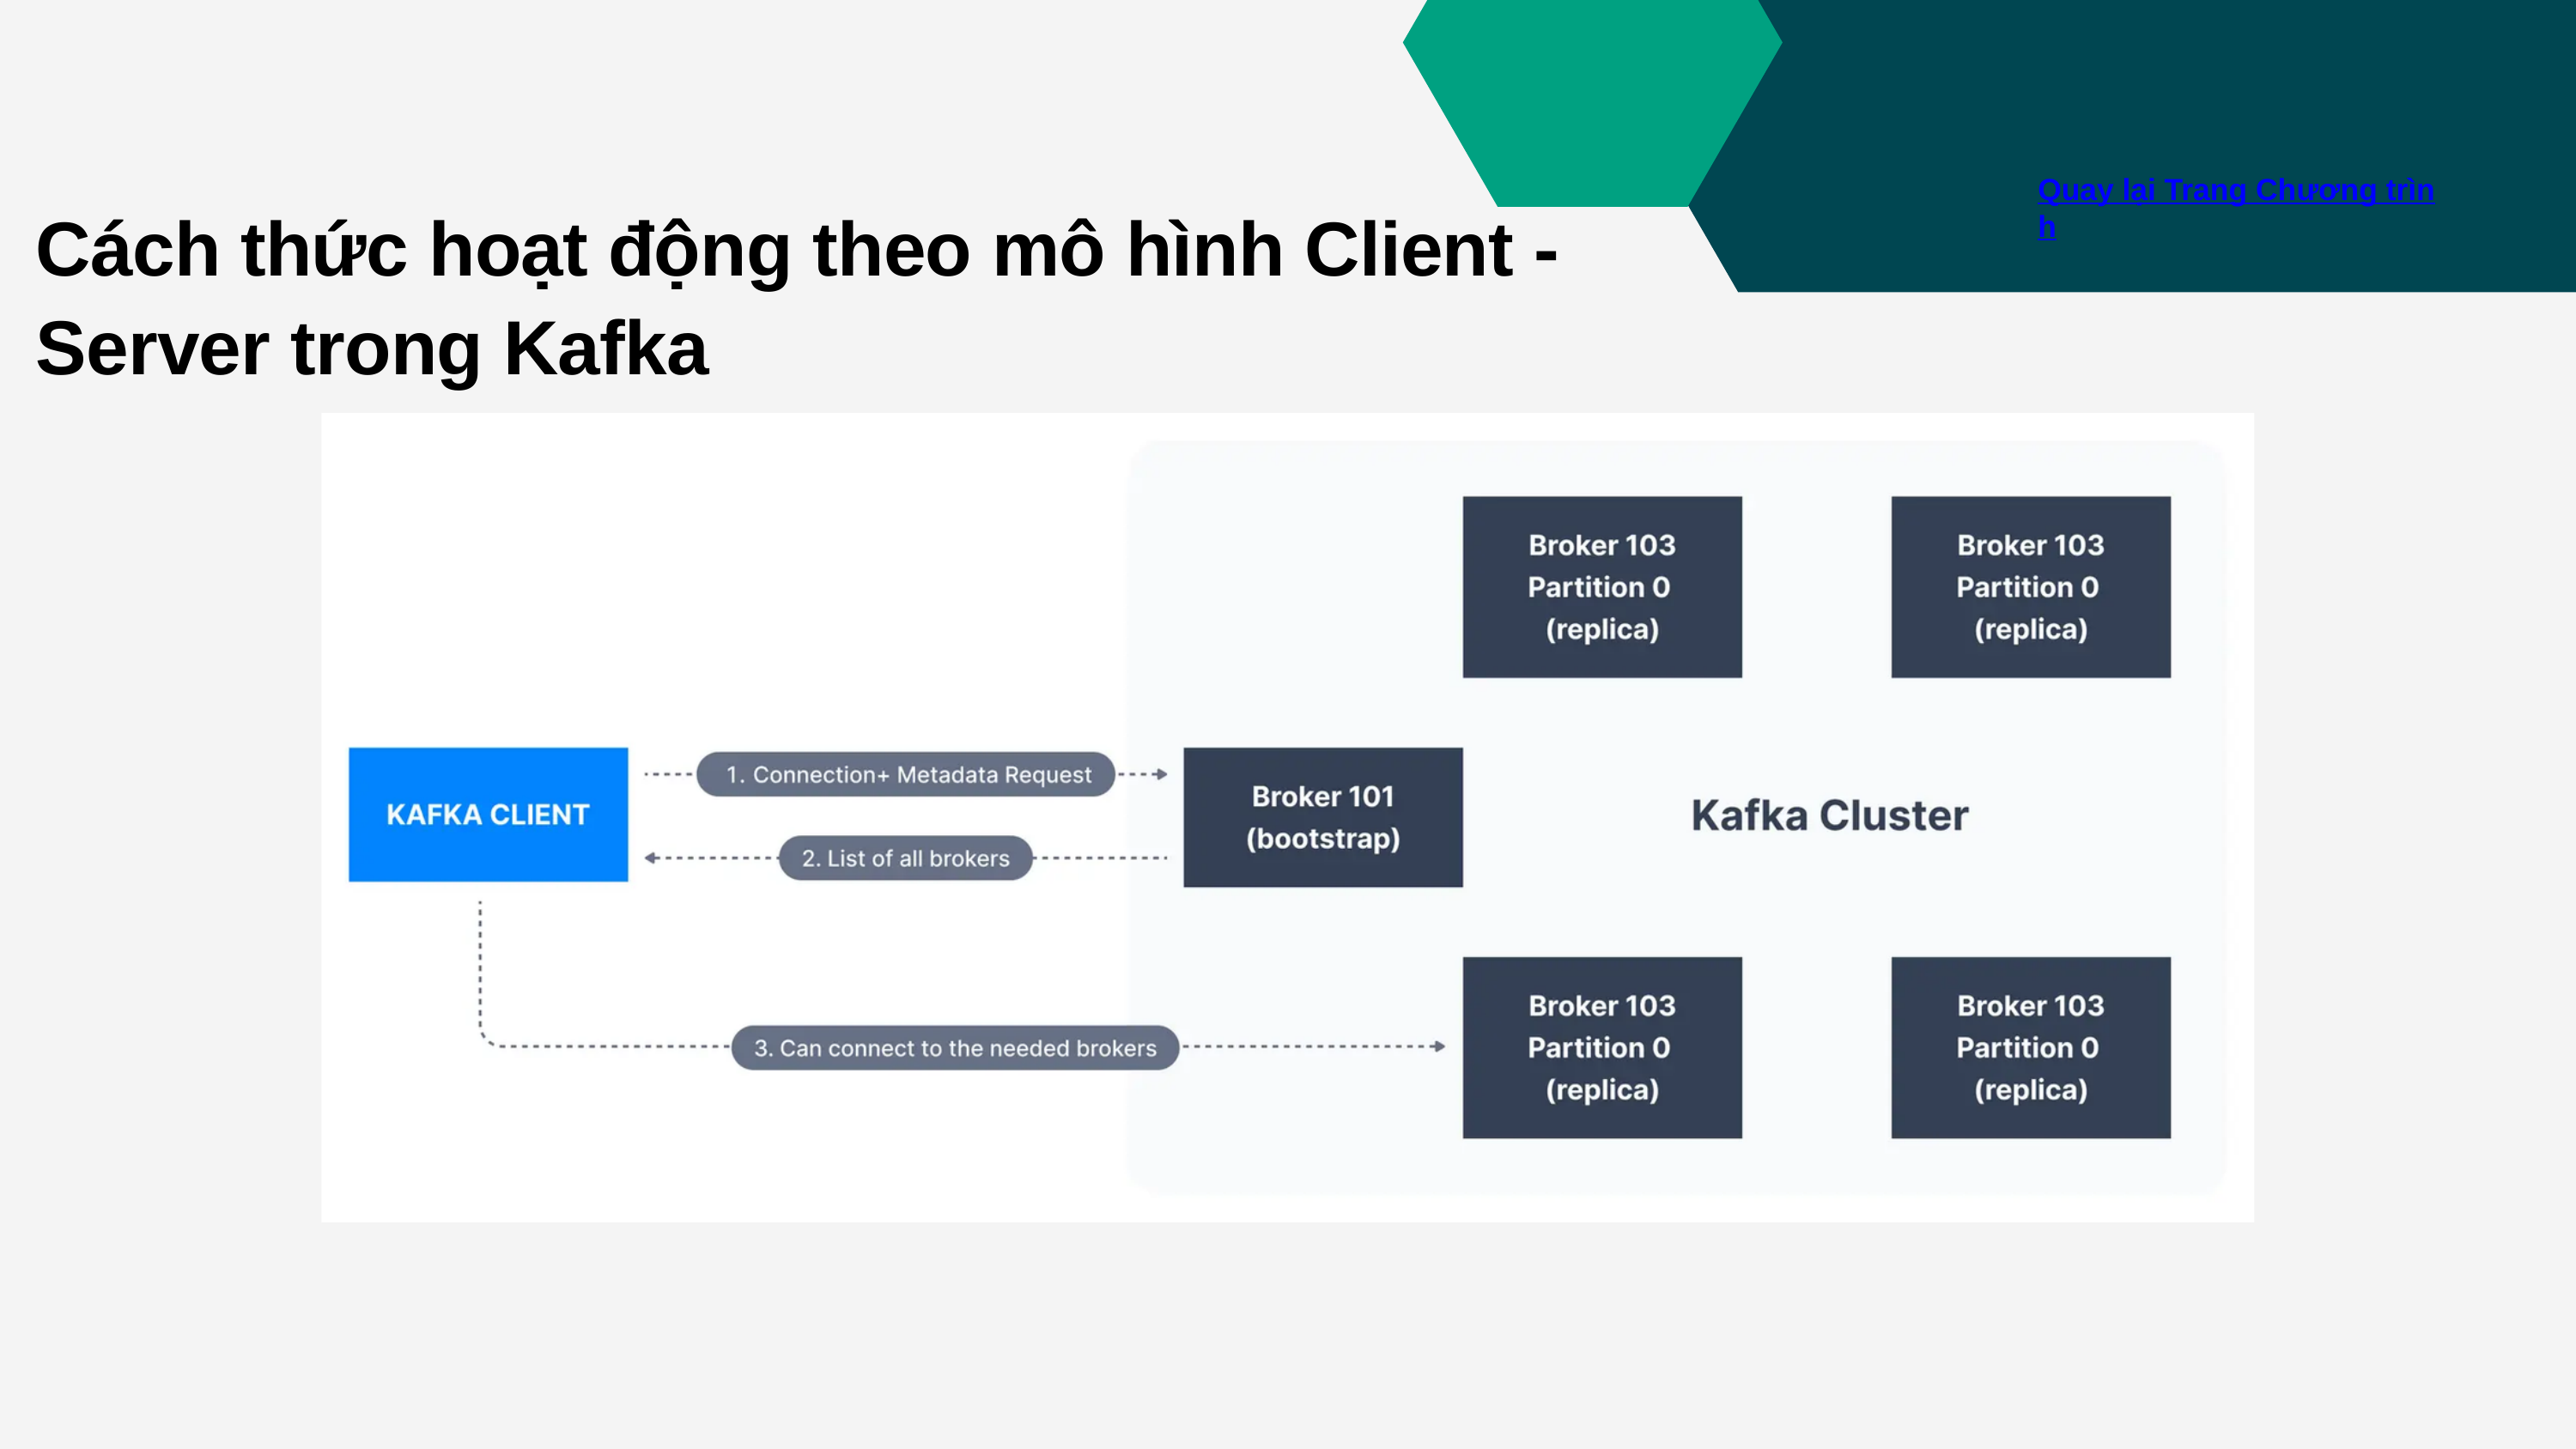

Quay lại Trang Chương trình
Cách thức hoạt động theo mô hình Client - Server trong Kafka